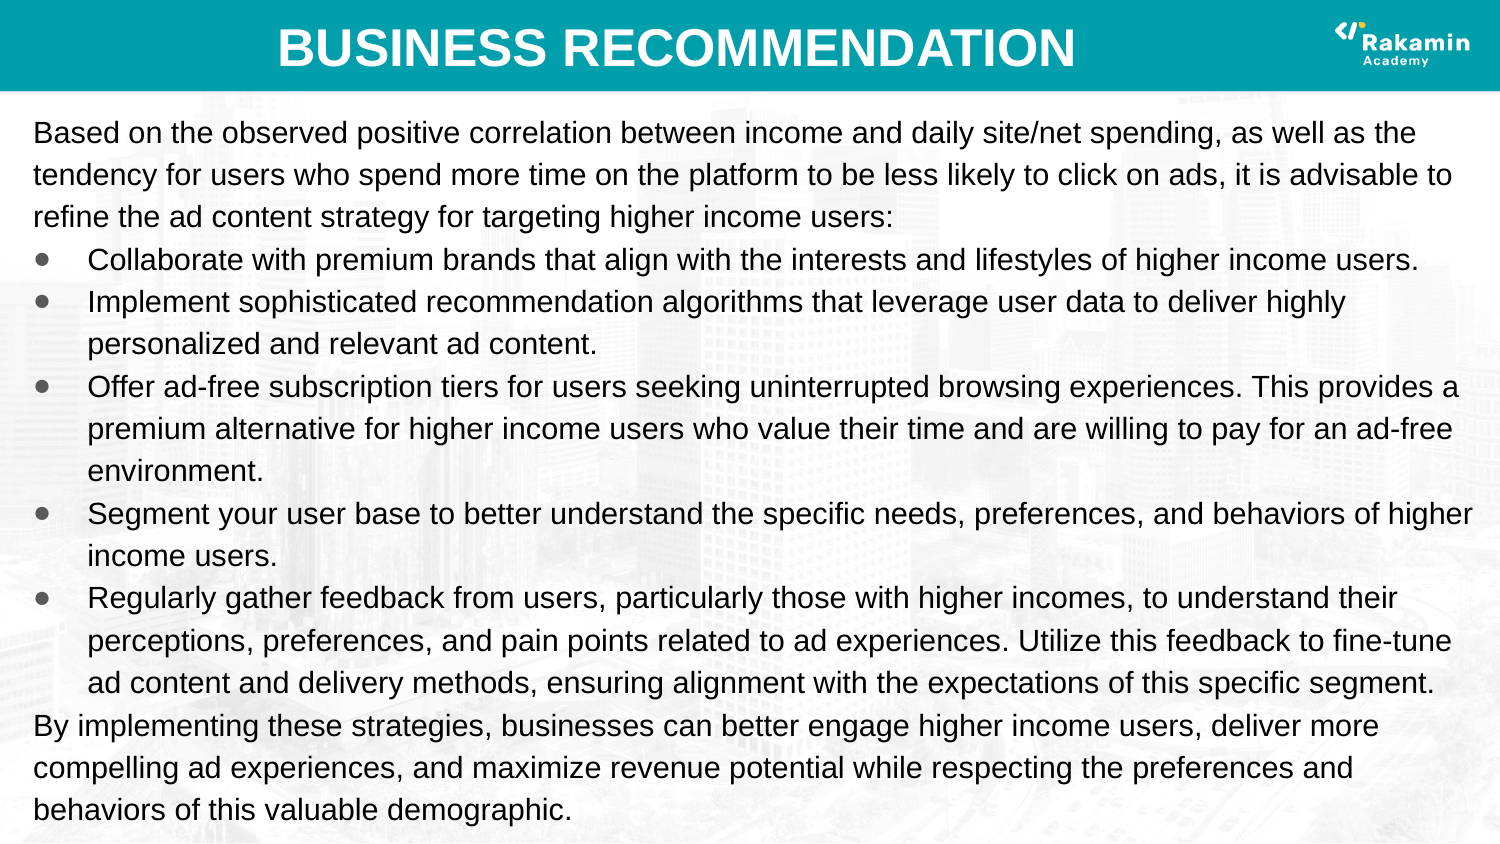

# BUSINESS RECOMMENDATION
Based on the observed positive correlation between income and daily site/net spending, as well as the tendency for users who spend more time on the platform to be less likely to click on ads, it is advisable to refine the ad content strategy for targeting higher income users:
Collaborate with premium brands that align with the interests and lifestyles of higher income users.
Implement sophisticated recommendation algorithms that leverage user data to deliver highly personalized and relevant ad content.
Offer ad-free subscription tiers for users seeking uninterrupted browsing experiences. This provides a premium alternative for higher income users who value their time and are willing to pay for an ad-free environment.
Segment your user base to better understand the specific needs, preferences, and behaviors of higher income users.
Regularly gather feedback from users, particularly those with higher incomes, to understand their perceptions, preferences, and pain points related to ad experiences. Utilize this feedback to fine-tune ad content and delivery methods, ensuring alignment with the expectations of this specific segment.
By implementing these strategies, businesses can better engage higher income users, deliver more compelling ad experiences, and maximize revenue potential while respecting the preferences and behaviors of this valuable demographic.